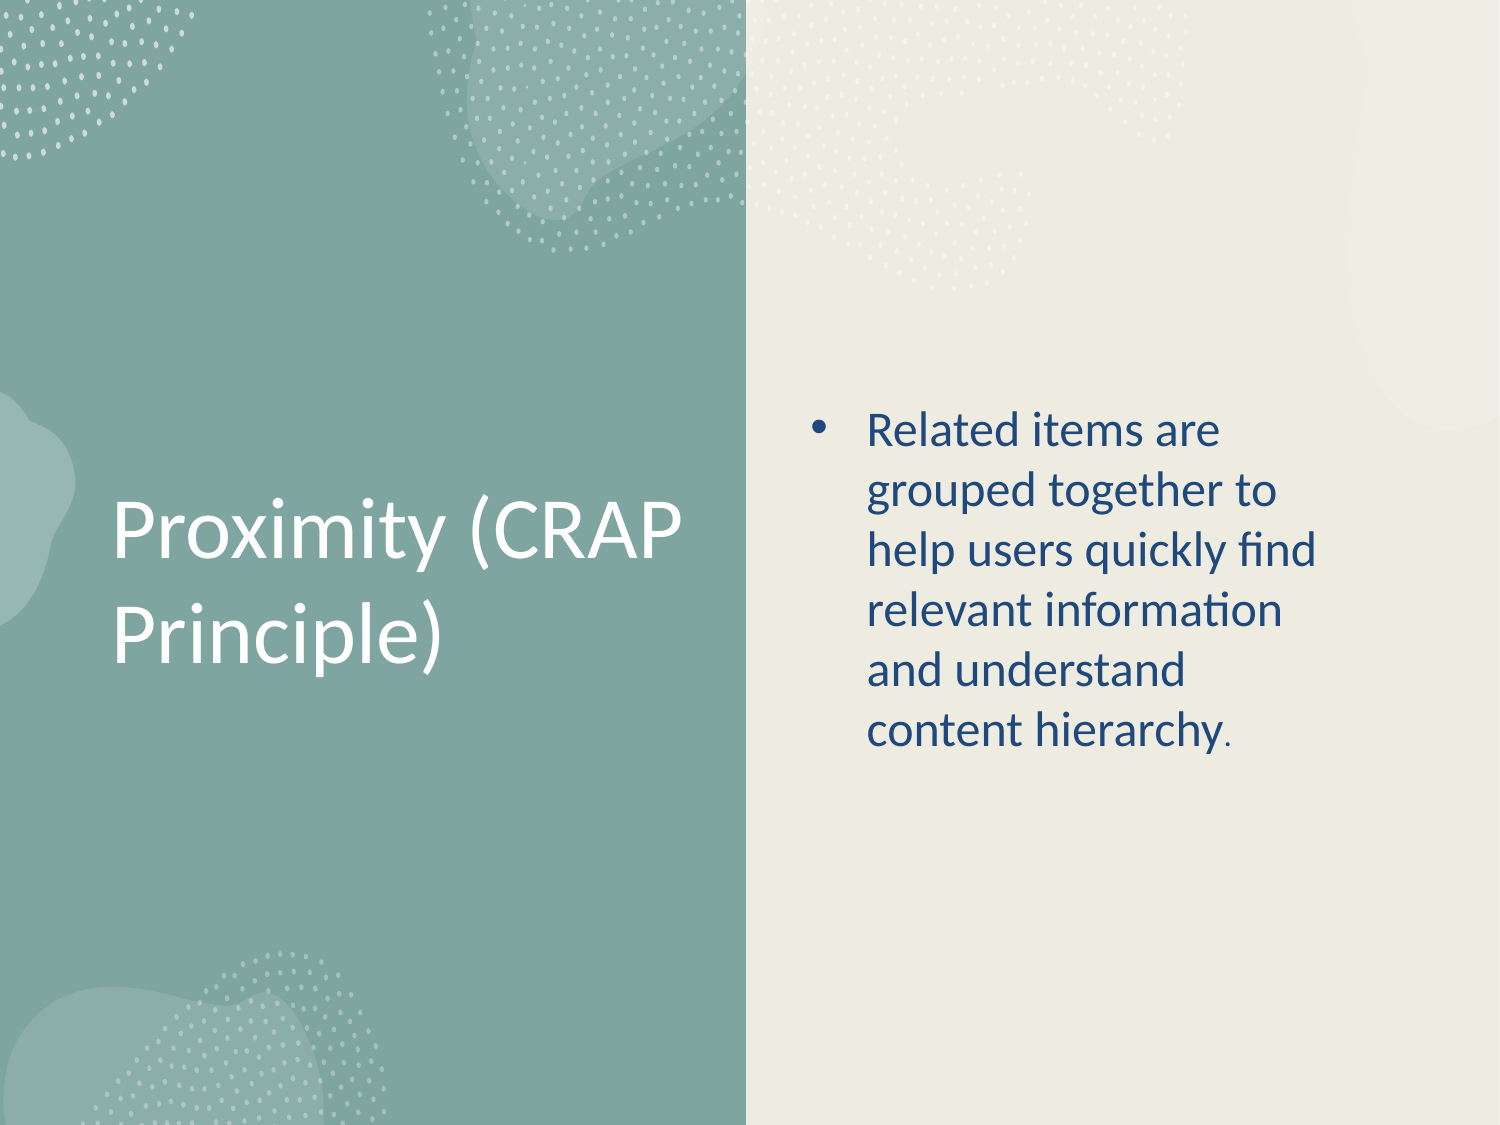

Related items are grouped together to help users quickly find relevant information and understand content hierarchy.
# Proximity (CRAP Principle)